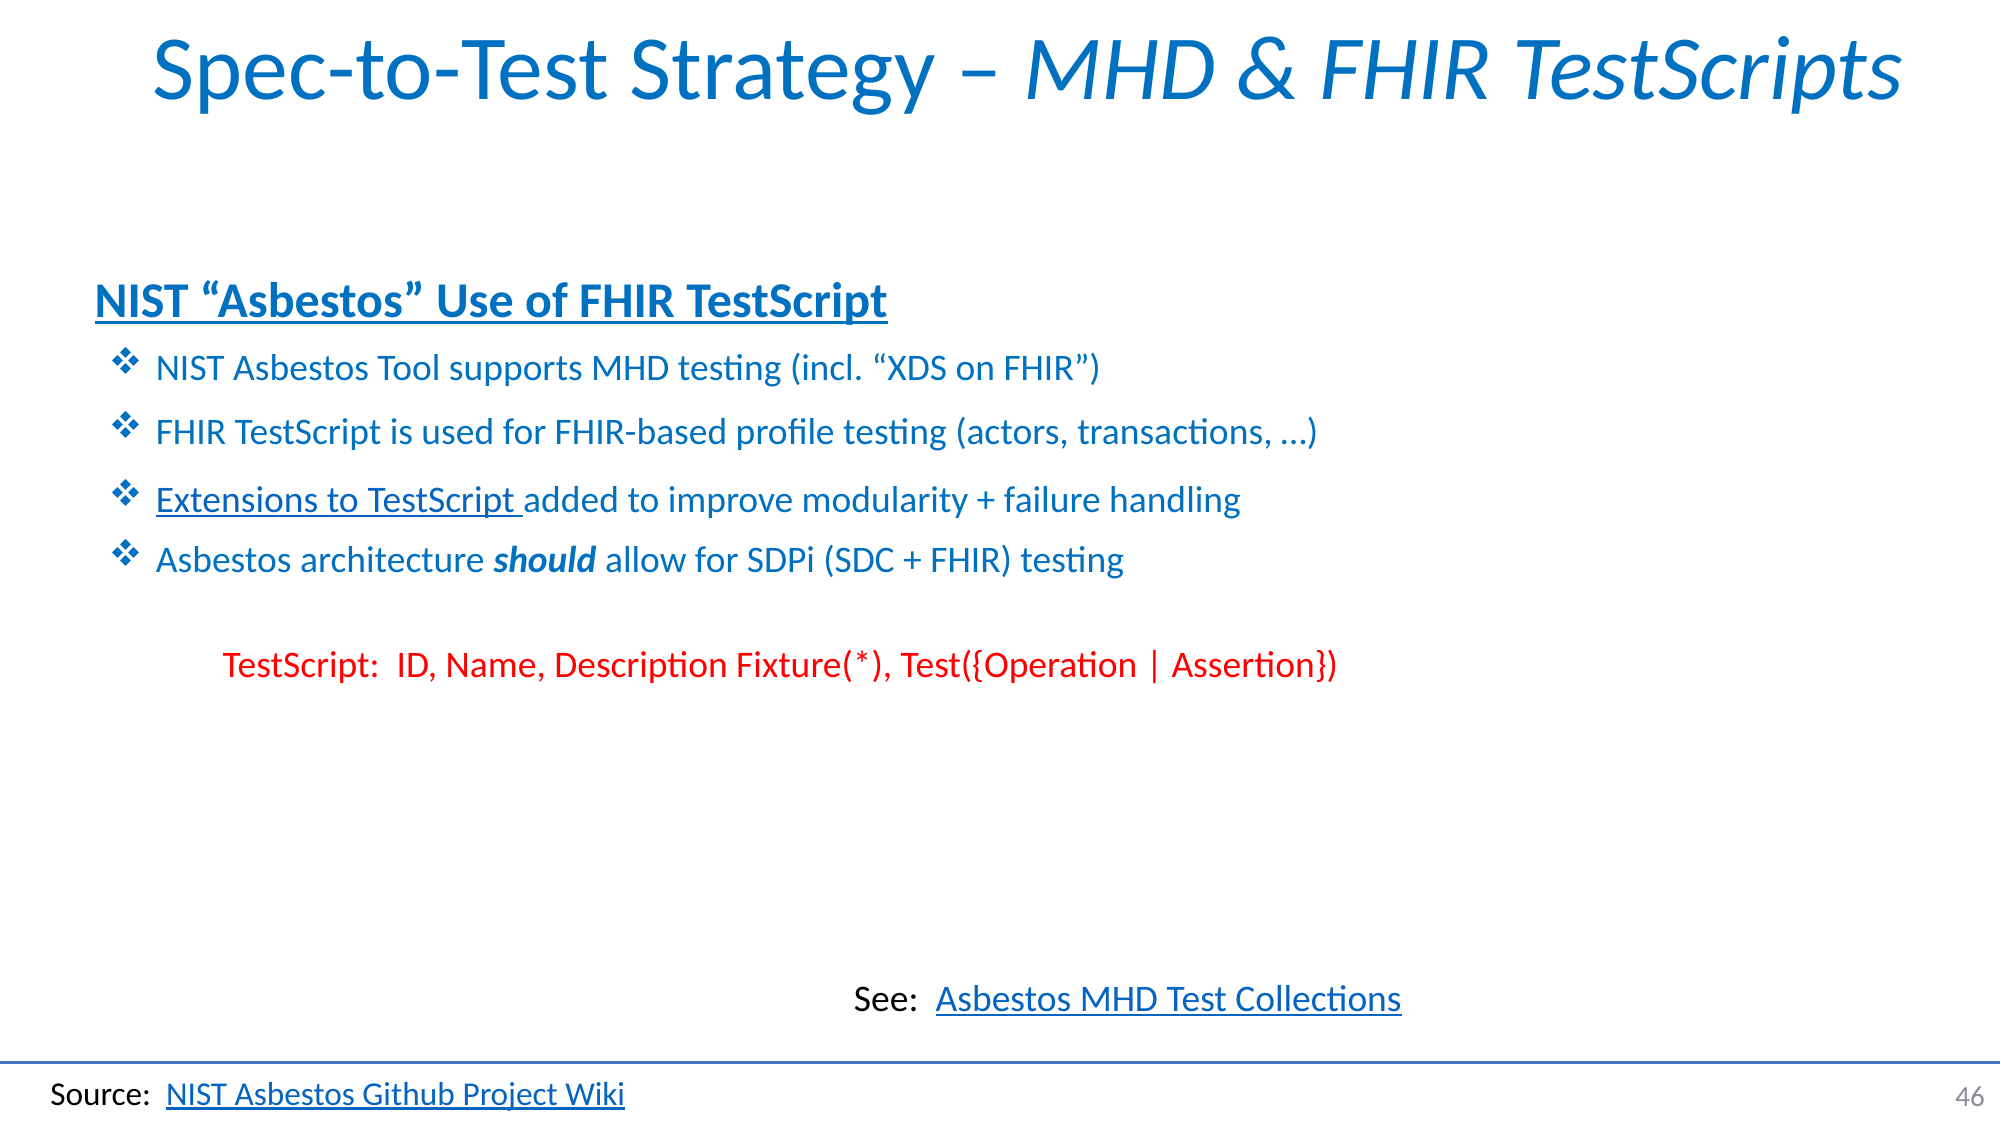

# Spec-to-Test Strategy – MHD & FHIR TestScripts
NIST “Asbestos” Use of FHIR TestScript
NIST Asbestos Tool supports MHD testing (incl. “XDS on FHIR”)
FHIR TestScript is used for FHIR-based profile testing (actors, transactions, …)
Extensions to TestScript added to improve modularity + failure handling
Asbestos architecture should allow for SDPi (SDC + FHIR) testing
TestScript:  ID, Name, Description Fixture(*), Test({Operation | Assertion})
See:  Asbestos MHD Test Collections
Source:  NIST Asbestos Github Project Wiki
46